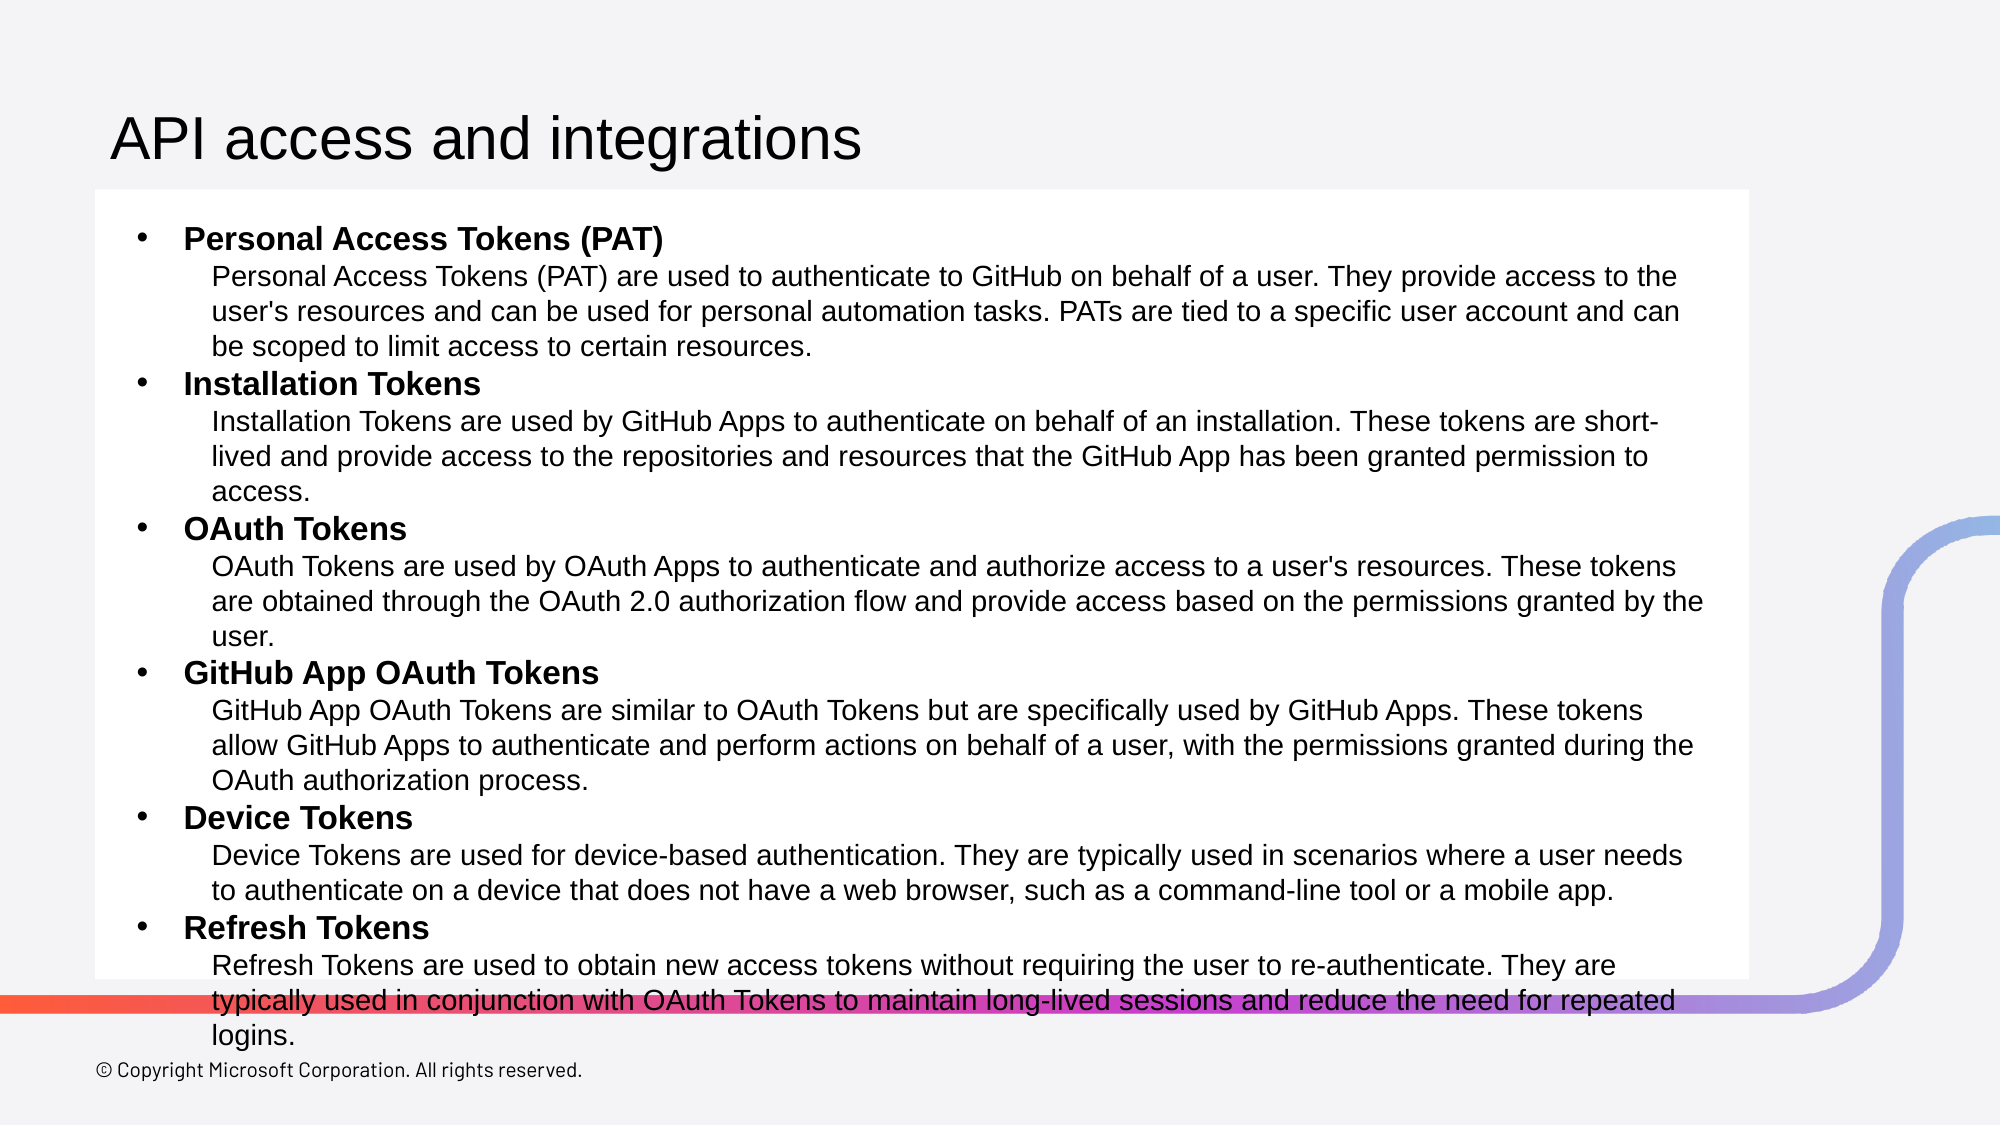

# API access and integrations

Personal Access Tokens (PAT)
Personal Access Tokens (PAT) are used to authenticate to GitHub on behalf of a user. They provide access to the user's resources and can be used for personal automation tasks. PATs are tied to a specific user account and can be scoped to limit access to certain resources.
Installation Tokens
Installation Tokens are used by GitHub Apps to authenticate on behalf of an installation. These tokens are short-lived and provide access to the repositories and resources that the GitHub App has been granted permission to access.
OAuth Tokens
OAuth Tokens are used by OAuth Apps to authenticate and authorize access to a user's resources. These tokens are obtained through the OAuth 2.0 authorization flow and provide access based on the permissions granted by the user.
GitHub App OAuth Tokens
GitHub App OAuth Tokens are similar to OAuth Tokens but are specifically used by GitHub Apps. These tokens allow GitHub Apps to authenticate and perform actions on behalf of a user, with the permissions granted during the OAuth authorization process.
Device Tokens
Device Tokens are used for device-based authentication. They are typically used in scenarios where a user needs to authenticate on a device that does not have a web browser, such as a command-line tool or a mobile app.
Refresh Tokens
Refresh Tokens are used to obtain new access tokens without requiring the user to re-authenticate. They are typically used in conjunction with OAuth Tokens to maintain long-lived sessions and reduce the need for repeated logins.
© Copyright Microsoft Corporation. All rights reserved.